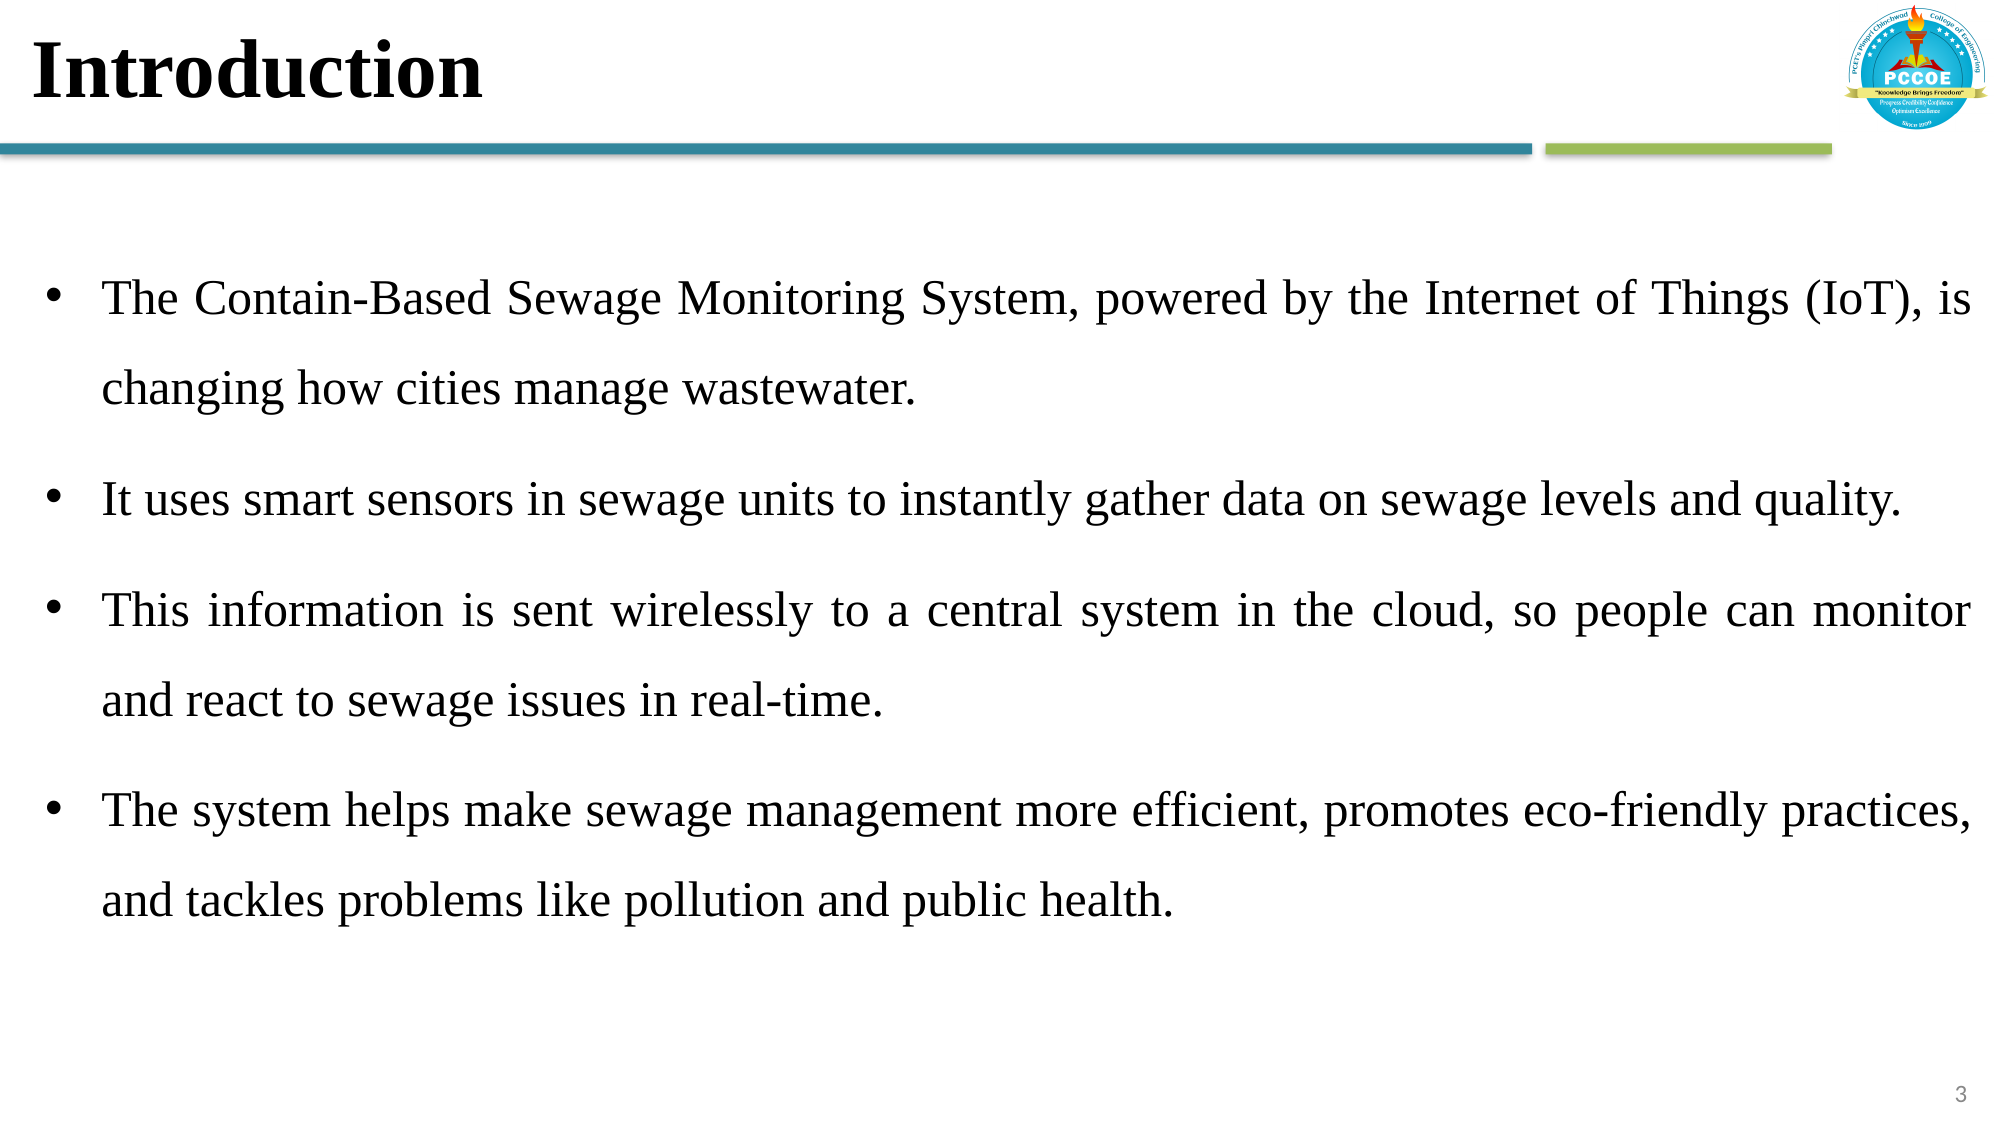

# Introduction
The Contain-Based Sewage Monitoring System, powered by the Internet of Things (IoT), is changing how cities manage wastewater.
It uses smart sensors in sewage units to instantly gather data on sewage levels and quality.
This information is sent wirelessly to a central system in the cloud, so people can monitor and react to sewage issues in real-time.
The system helps make sewage management more efficient, promotes eco-friendly practices, and tackles problems like pollution and public health.

3